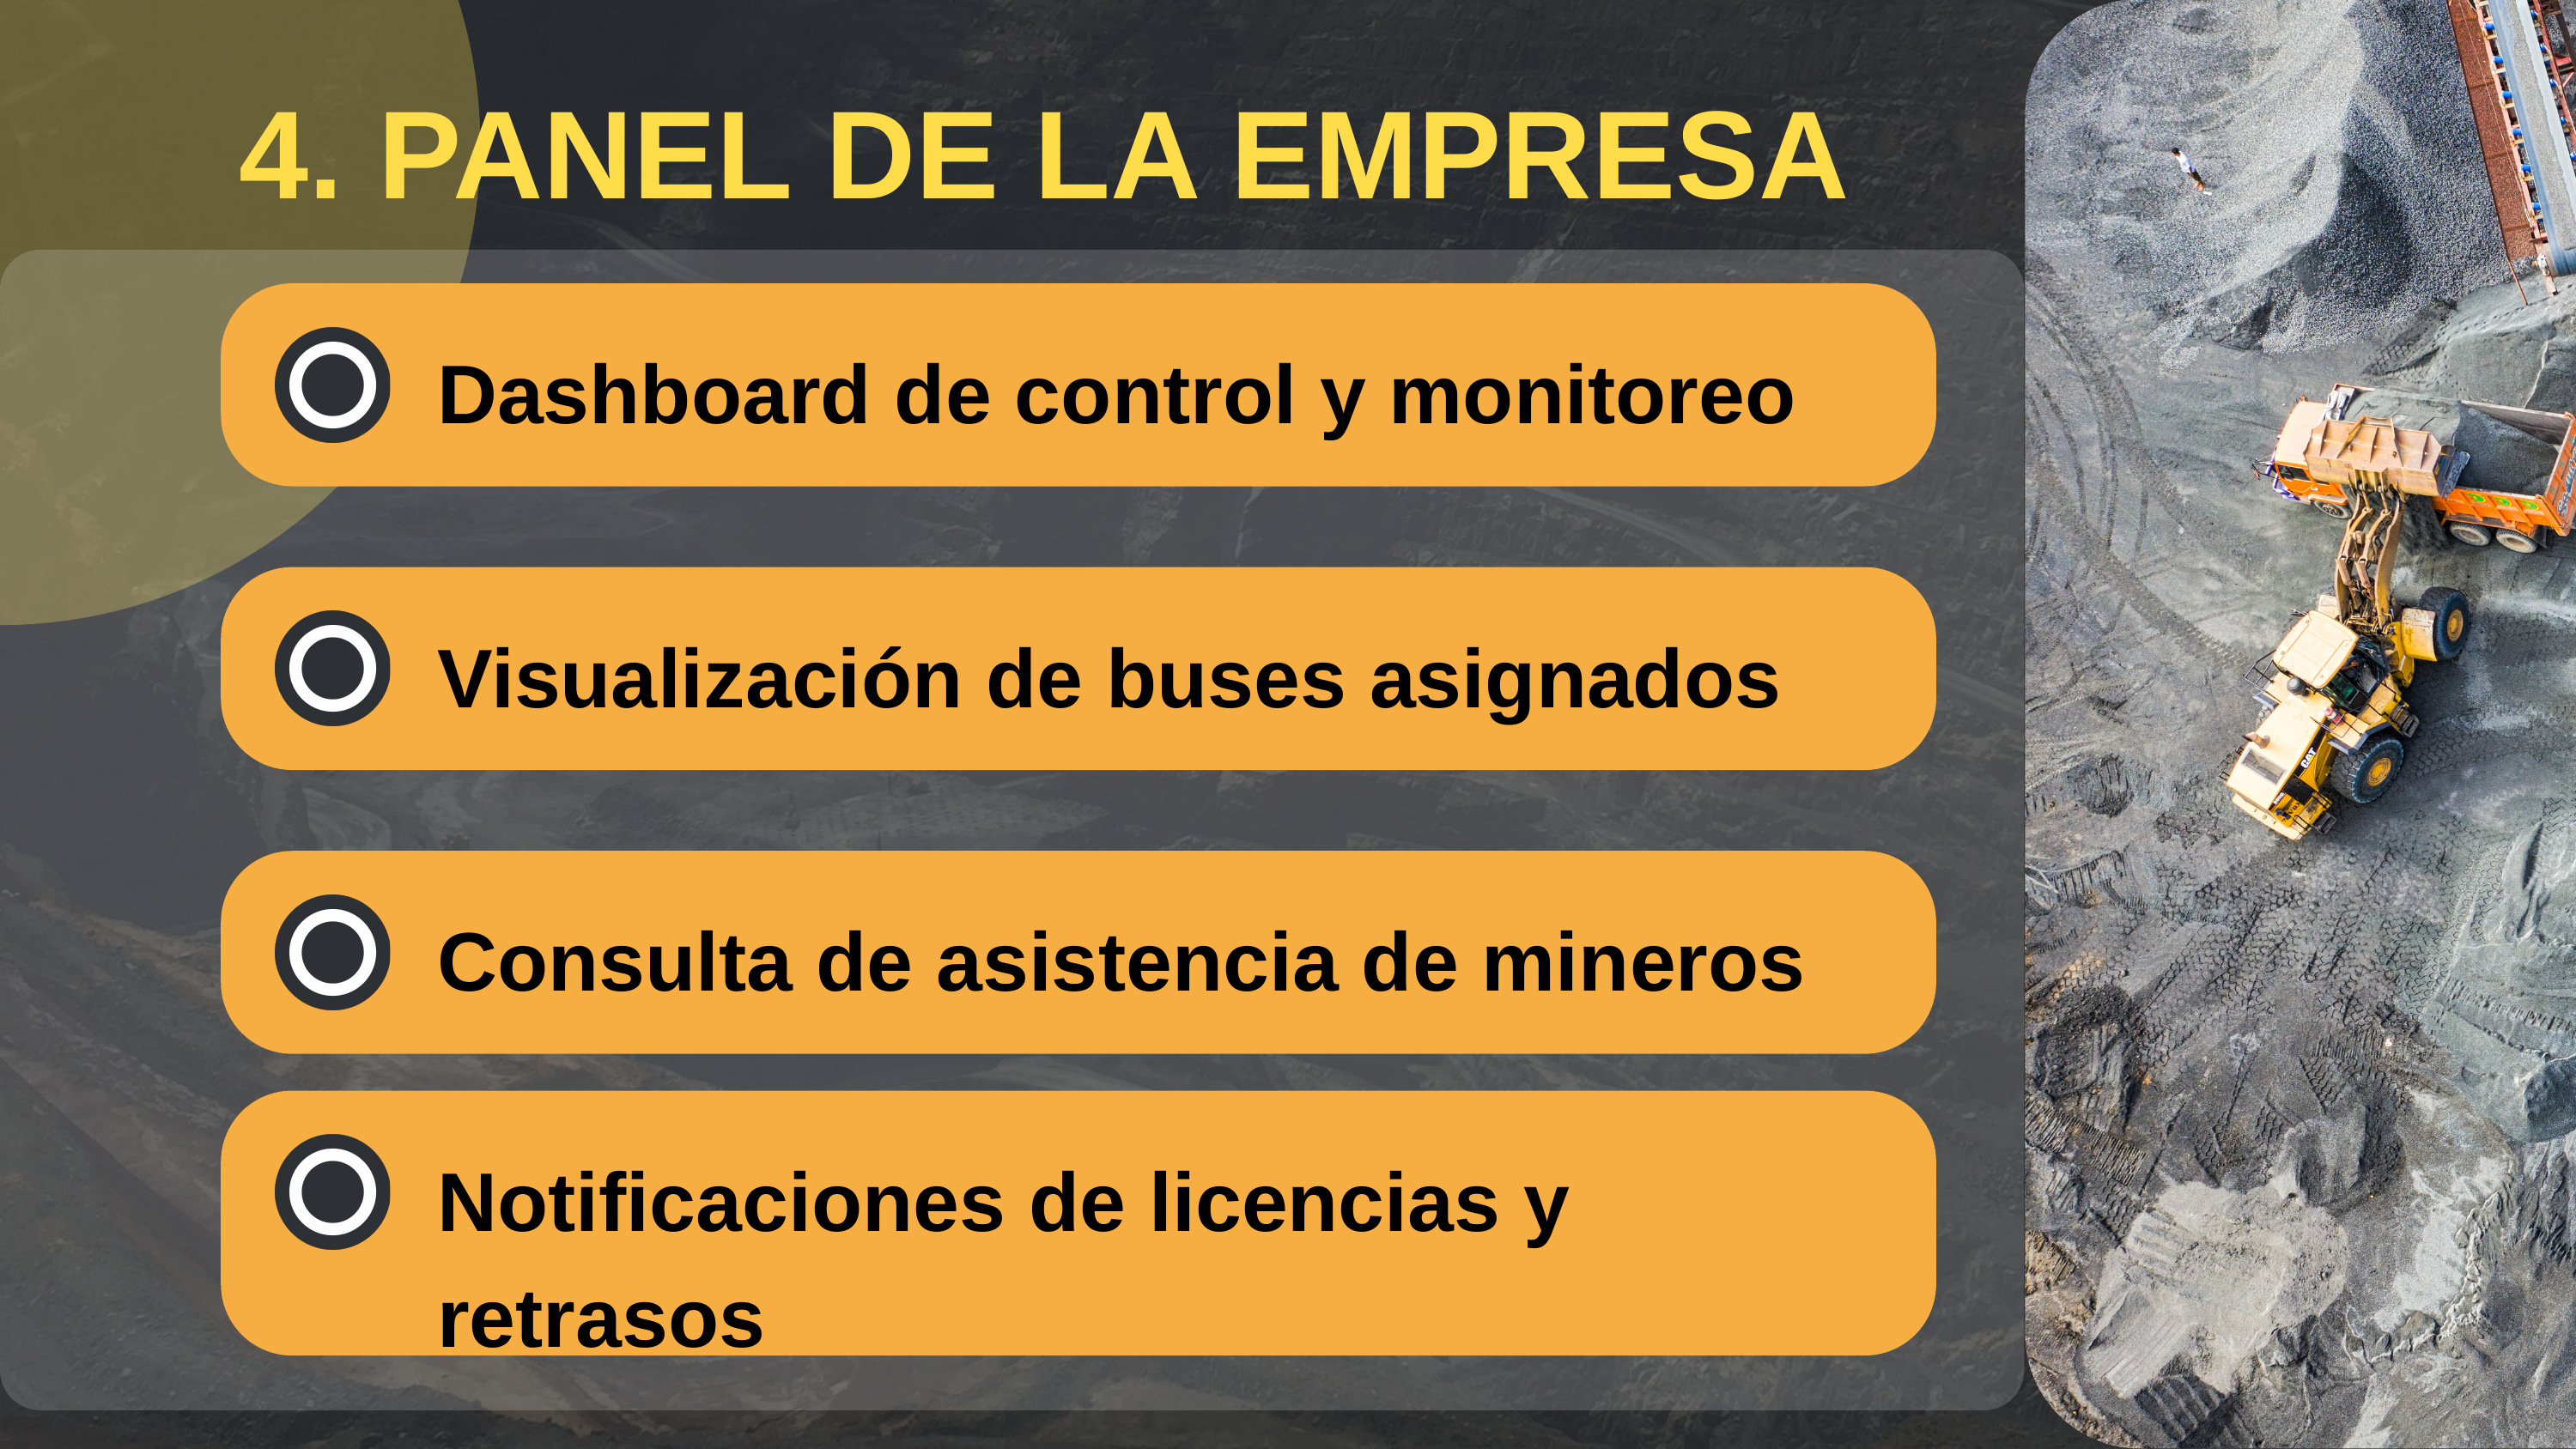

4. PANEL DE LA EMPRESA

Dashboard de control y monitoreo

Visualización de buses asignados

Consulta de asistencia de mineros

Notificaciones de licencias y retrasos